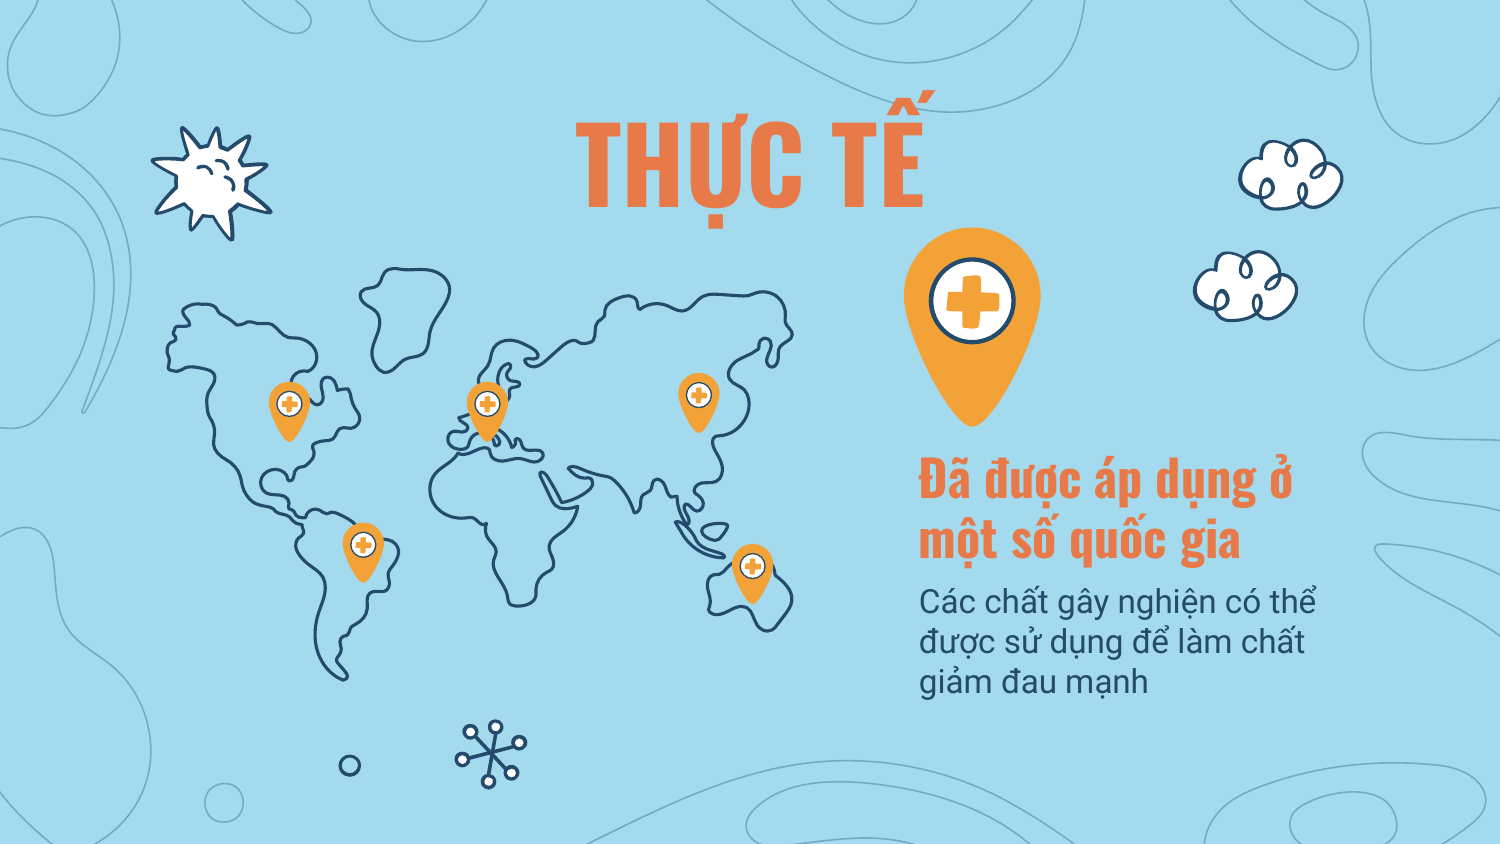

# THỰC TẾ

Đã được áp dụng ở một số quốc gia

Các chất gây nghiện có thể được sử dụng để làm chất giảm đau mạnh